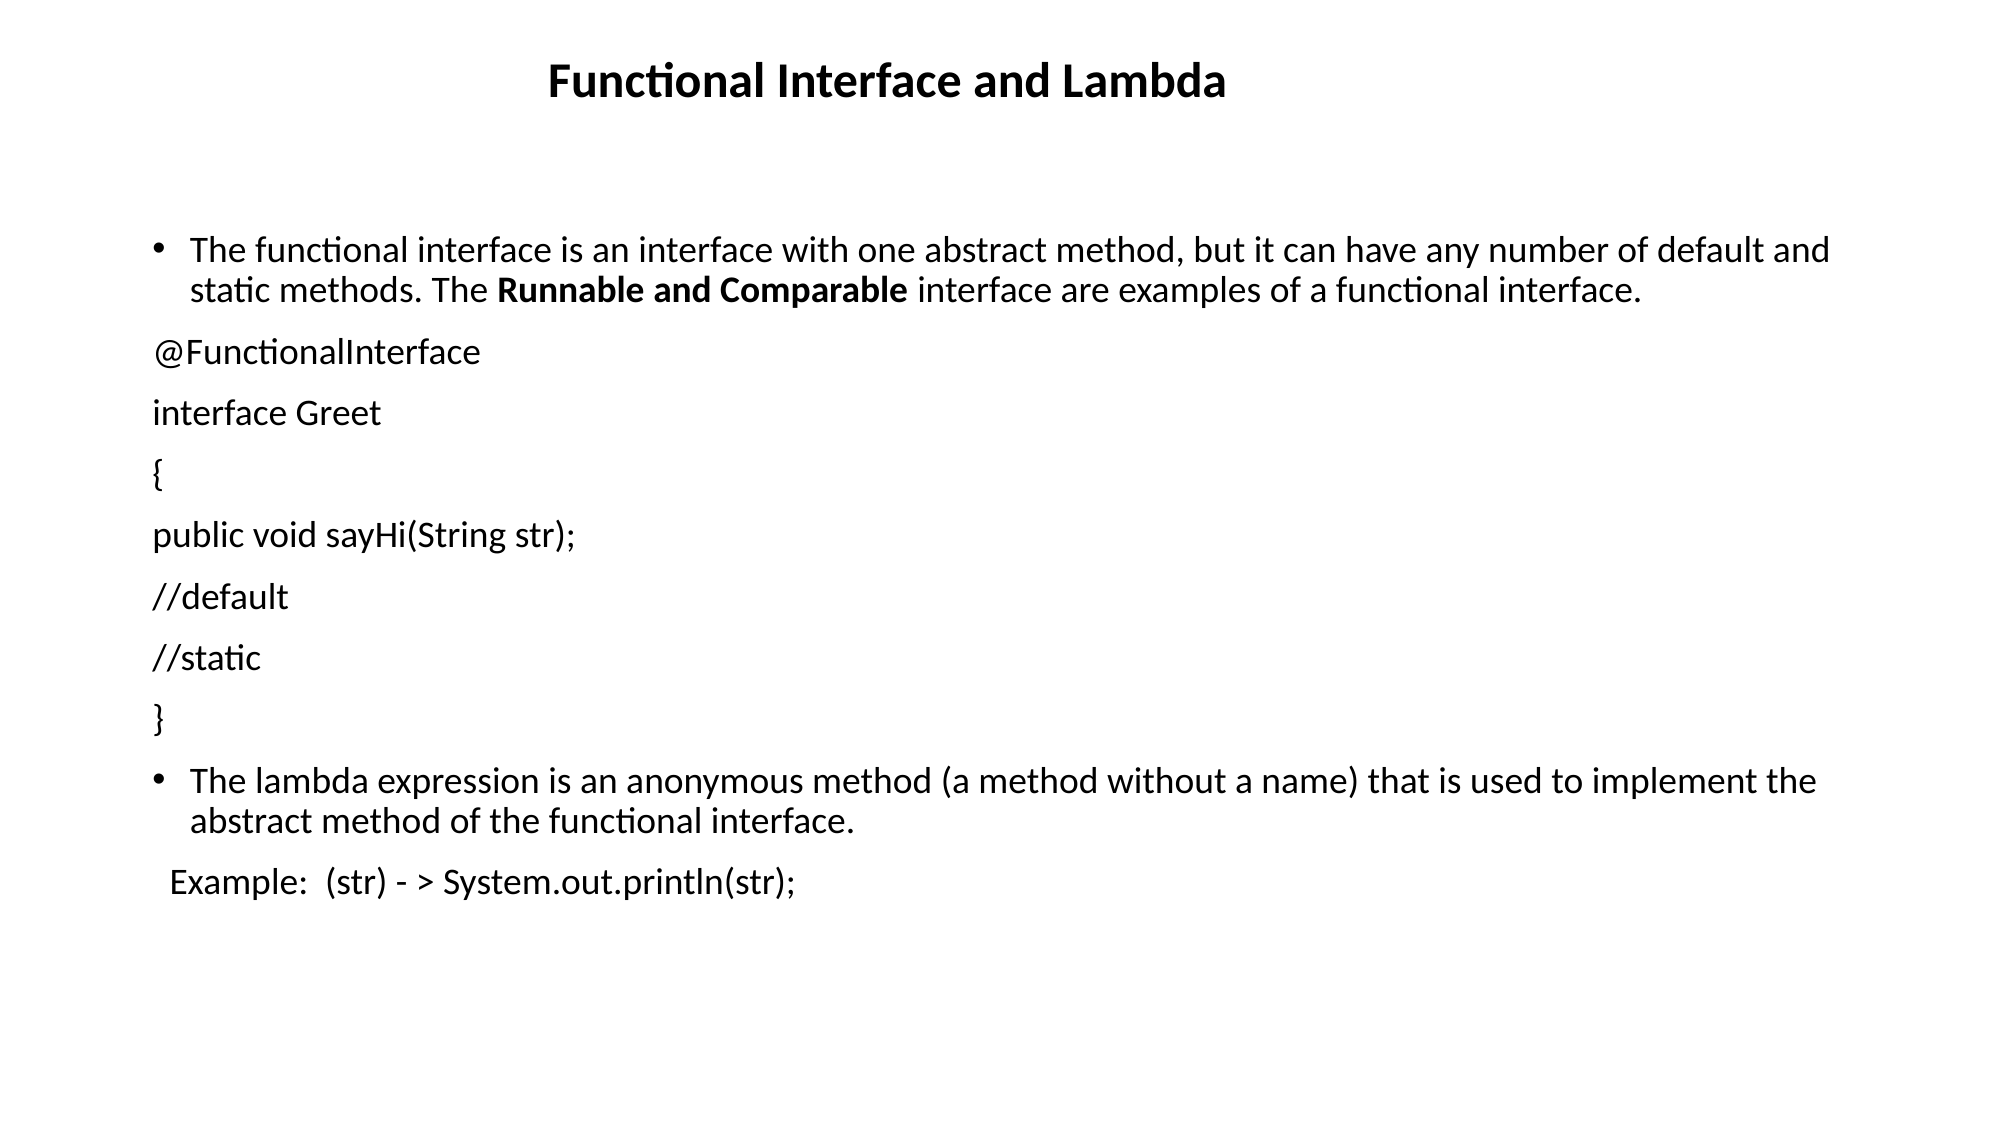

# Functional Interface and Lambda
The functional interface is an interface with one abstract method, but it can have any number of default and static methods. The Runnable and Comparable interface are examples of a functional interface.
@FunctionalInterface
interface Greet
{
public void sayHi(String str);
//default
//static
}
The lambda expression is an anonymous method (a method without a name) that is used to implement the abstract method of the functional interface.
  Example:  (str) - > System.out.println(str);